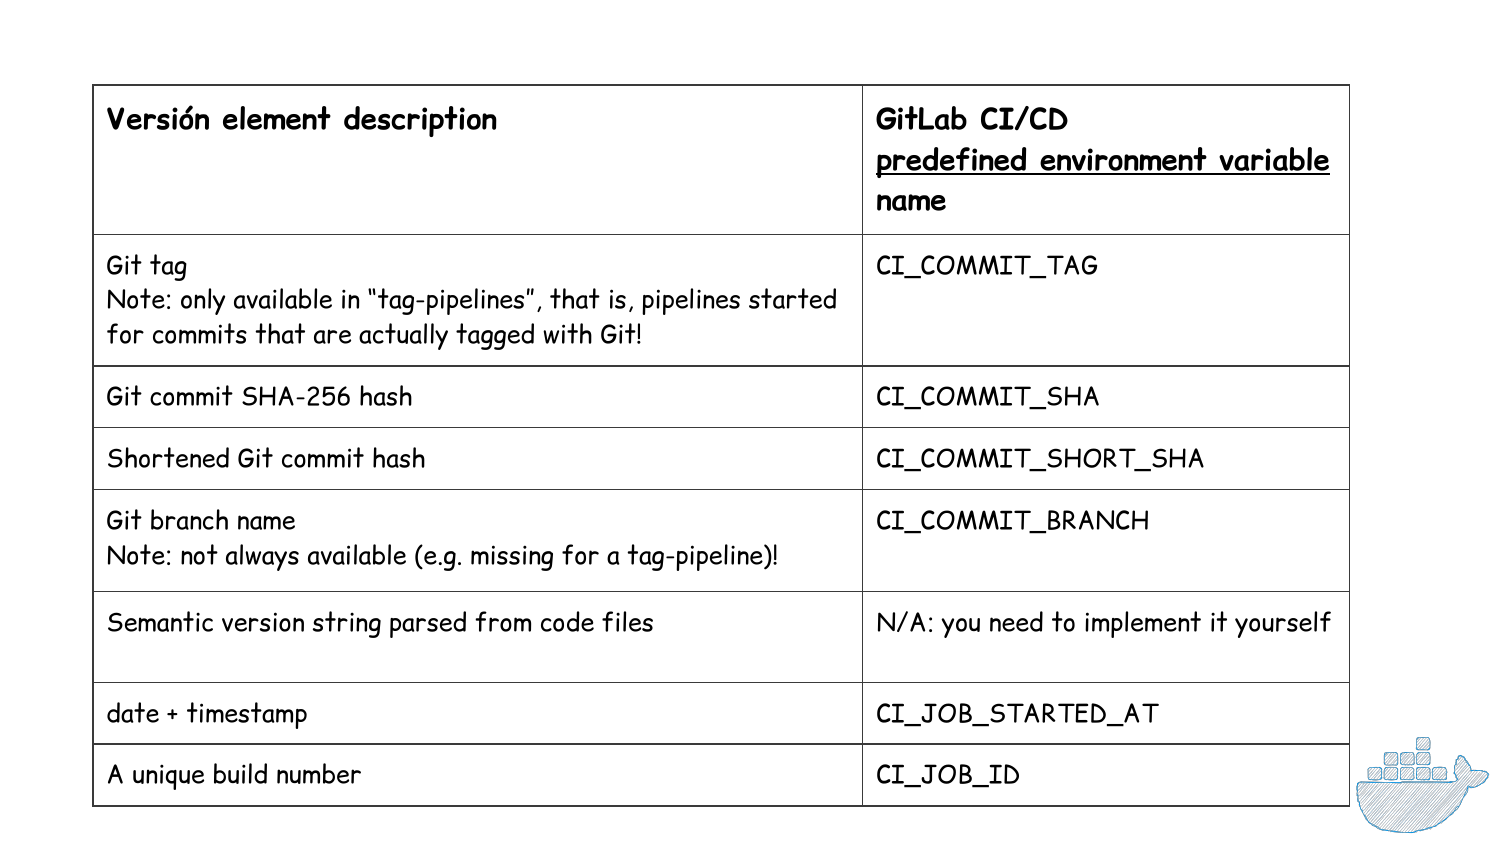

| Versión element description | GitLab CI/CD predefined environment variable name |
| --- | --- |
| Git tag Note: only available in “tag-pipelines”, that is, pipelines started for commits that are actually tagged with Git! | CI\_COMMIT\_TAG |
| Git commit SHA-256 hash | CI\_COMMIT\_SHA |
| Shortened Git commit hash | CI\_COMMIT\_SHORT\_SHA |
| Git branch name Note: not always available (e.g. missing for a tag-pipeline)! | CI\_COMMIT\_BRANCH |
| Semantic version string parsed from code files | N/A: you need to implement it yourself |
| date + timestamp | CI\_JOB\_STARTED\_AT |
| A unique build number | CI\_JOB\_ID |